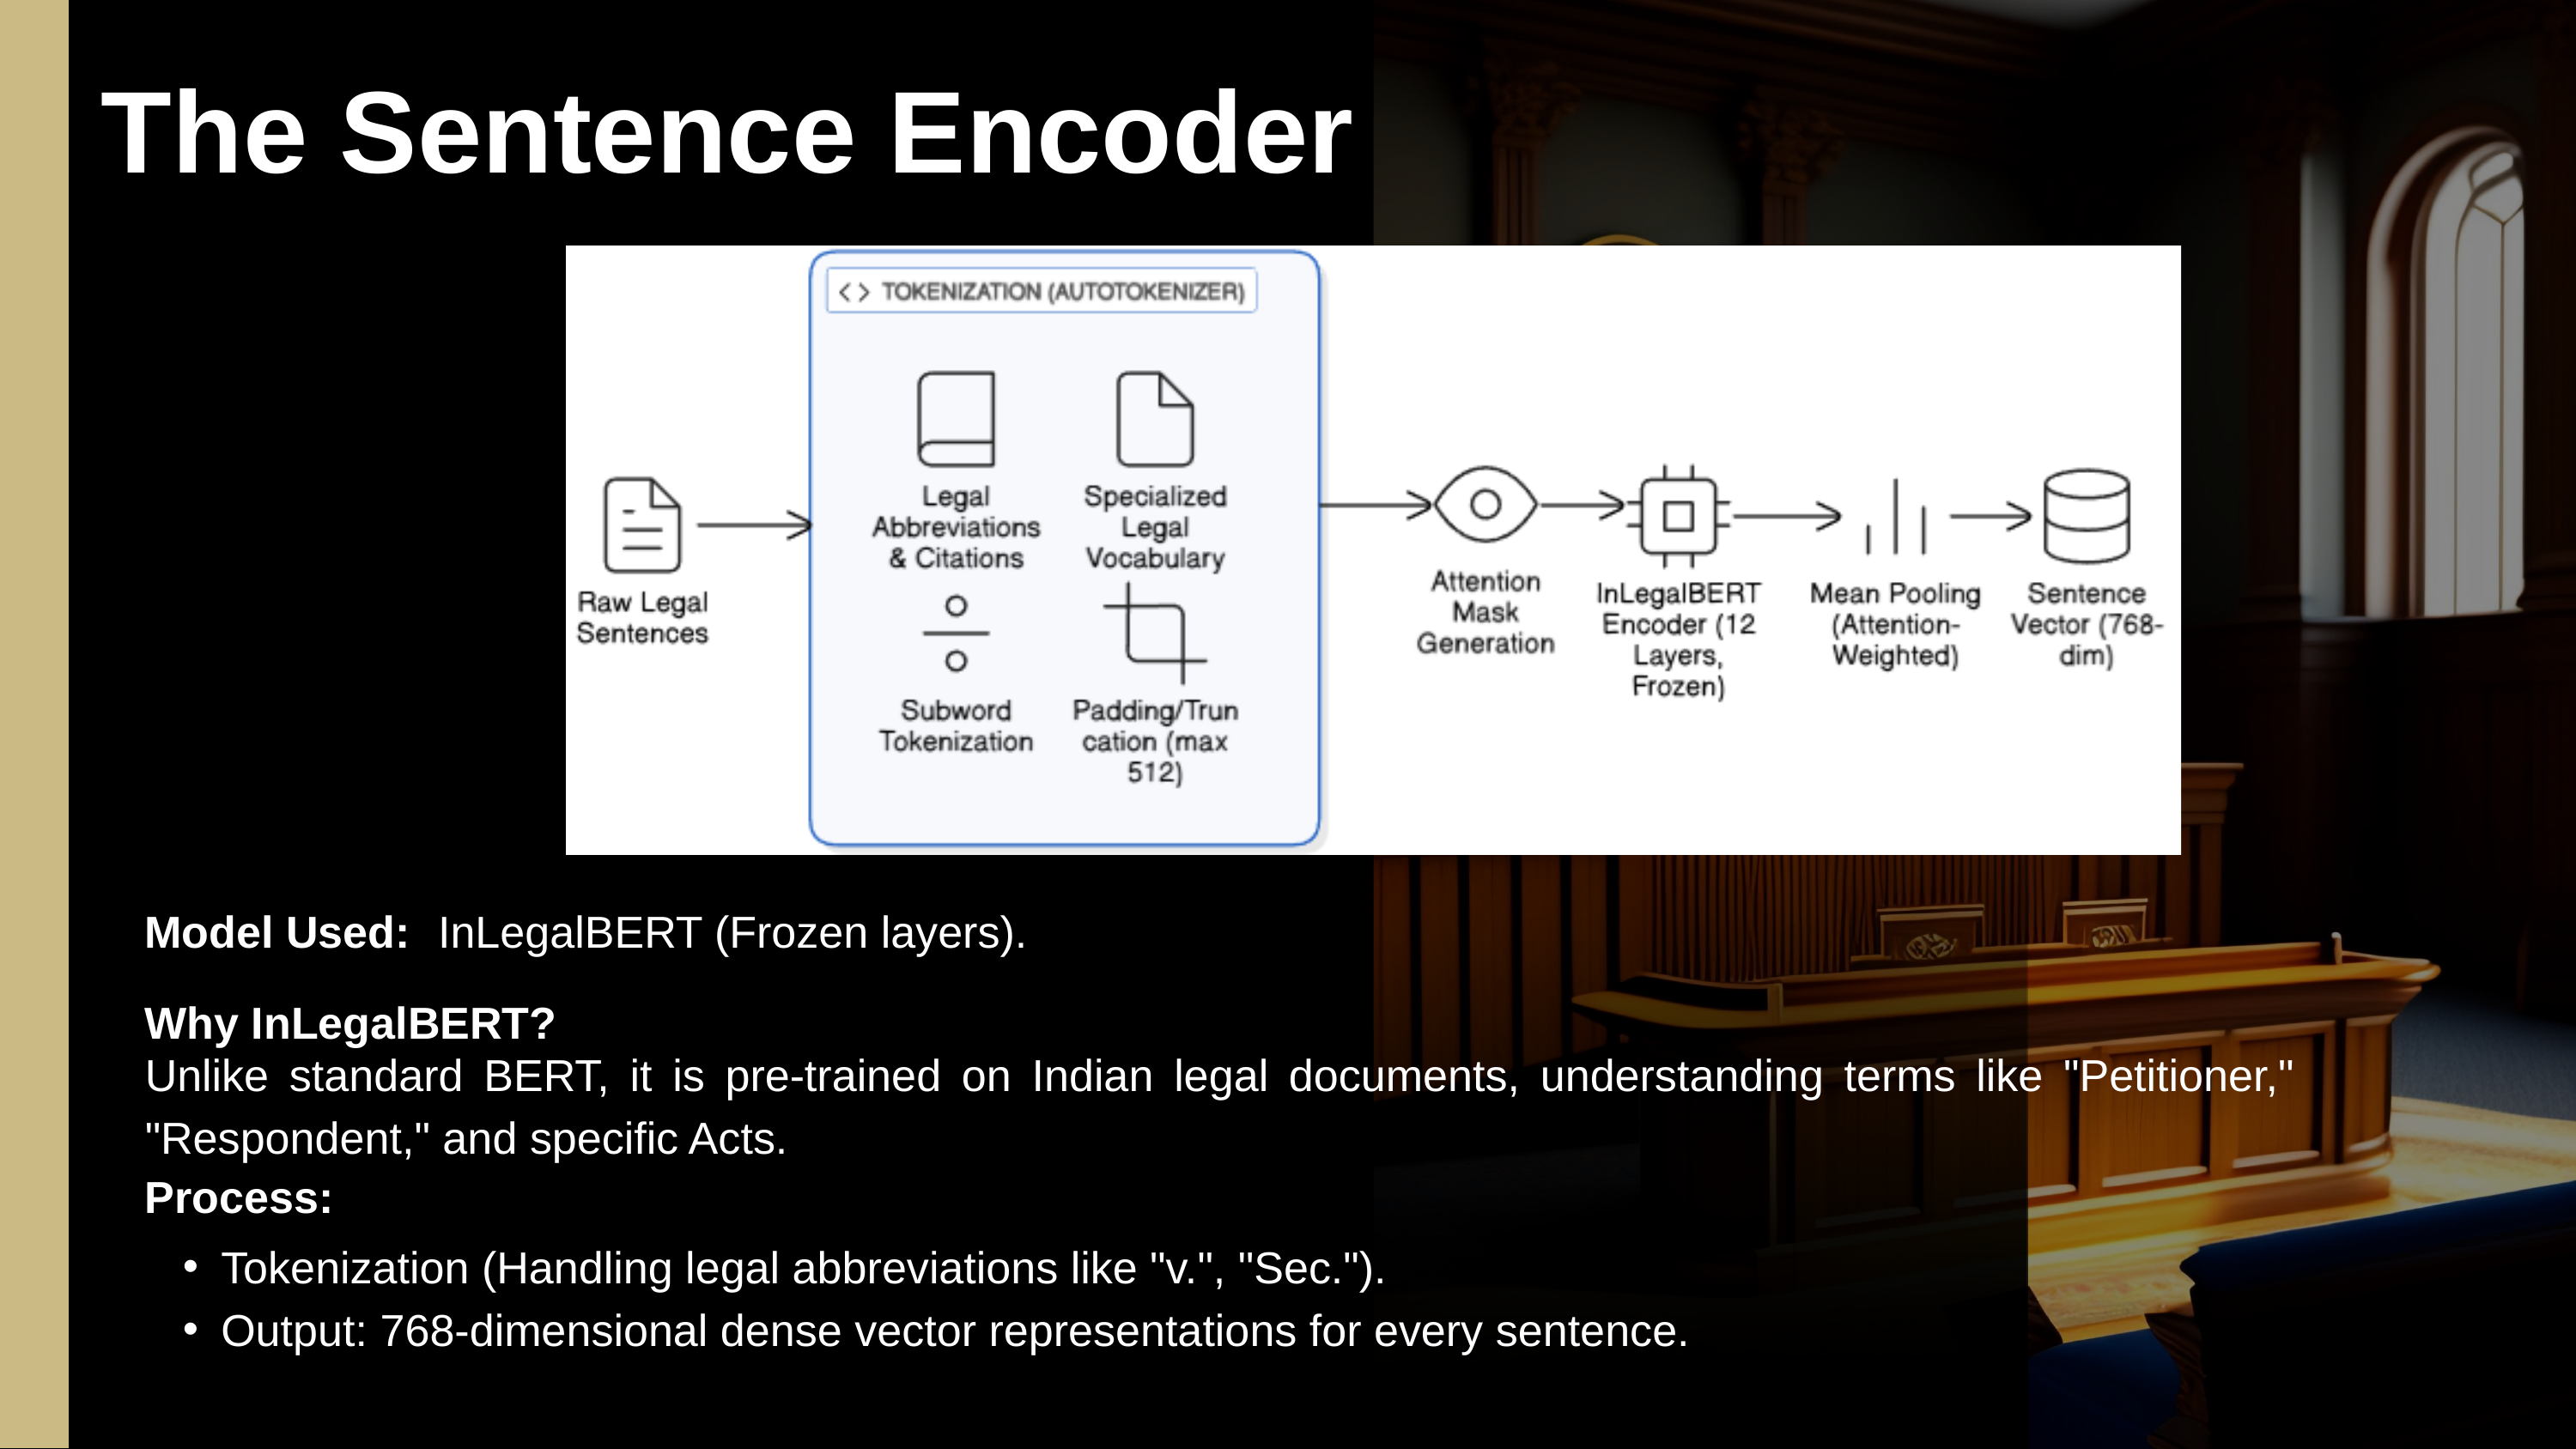

The Sentence Encoder

Model Used:
 InLegalBERT (Frozen layers).
Why InLegalBERT?
Unlike standard BERT, it is pre-trained on Indian legal documents, understanding terms like "Petitioner," "Respondent," and specific Acts.
Process:
Tokenization (Handling legal abbreviations like "v.", "Sec.").
Output: 768-dimensional dense vector representations for every sentence.